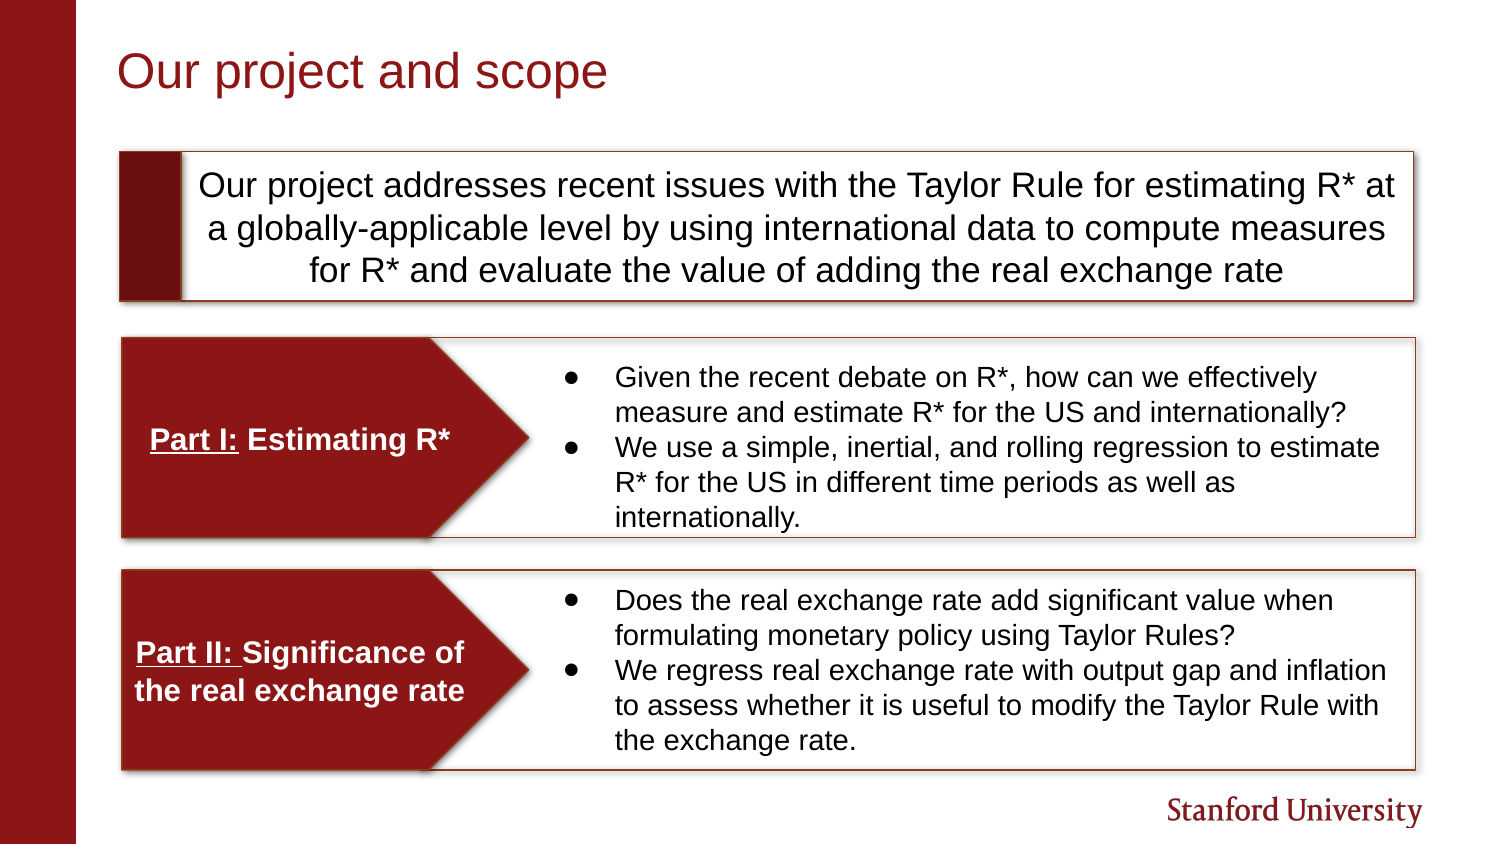

# Our project and scope

Our project addresses recent issues with the Taylor Rule for estimating R* at a globally-applicable level by using international data to compute measures for R* and evaluate the value of adding the real exchange rate

Part I: Estimating R*
Given the recent debate on R*, how can we effectively measure and estimate R* for the US and internationally?
We use a simple, inertial, and rolling regression to estimate R* for the US in different time periods as well as internationally.

Part II: Significance of the real exchange rate

Does the real exchange rate add significant value when formulating monetary policy using Taylor Rules?
We regress real exchange rate with output gap and inflation to assess whether it is useful to modify the Taylor Rule with the exchange rate.